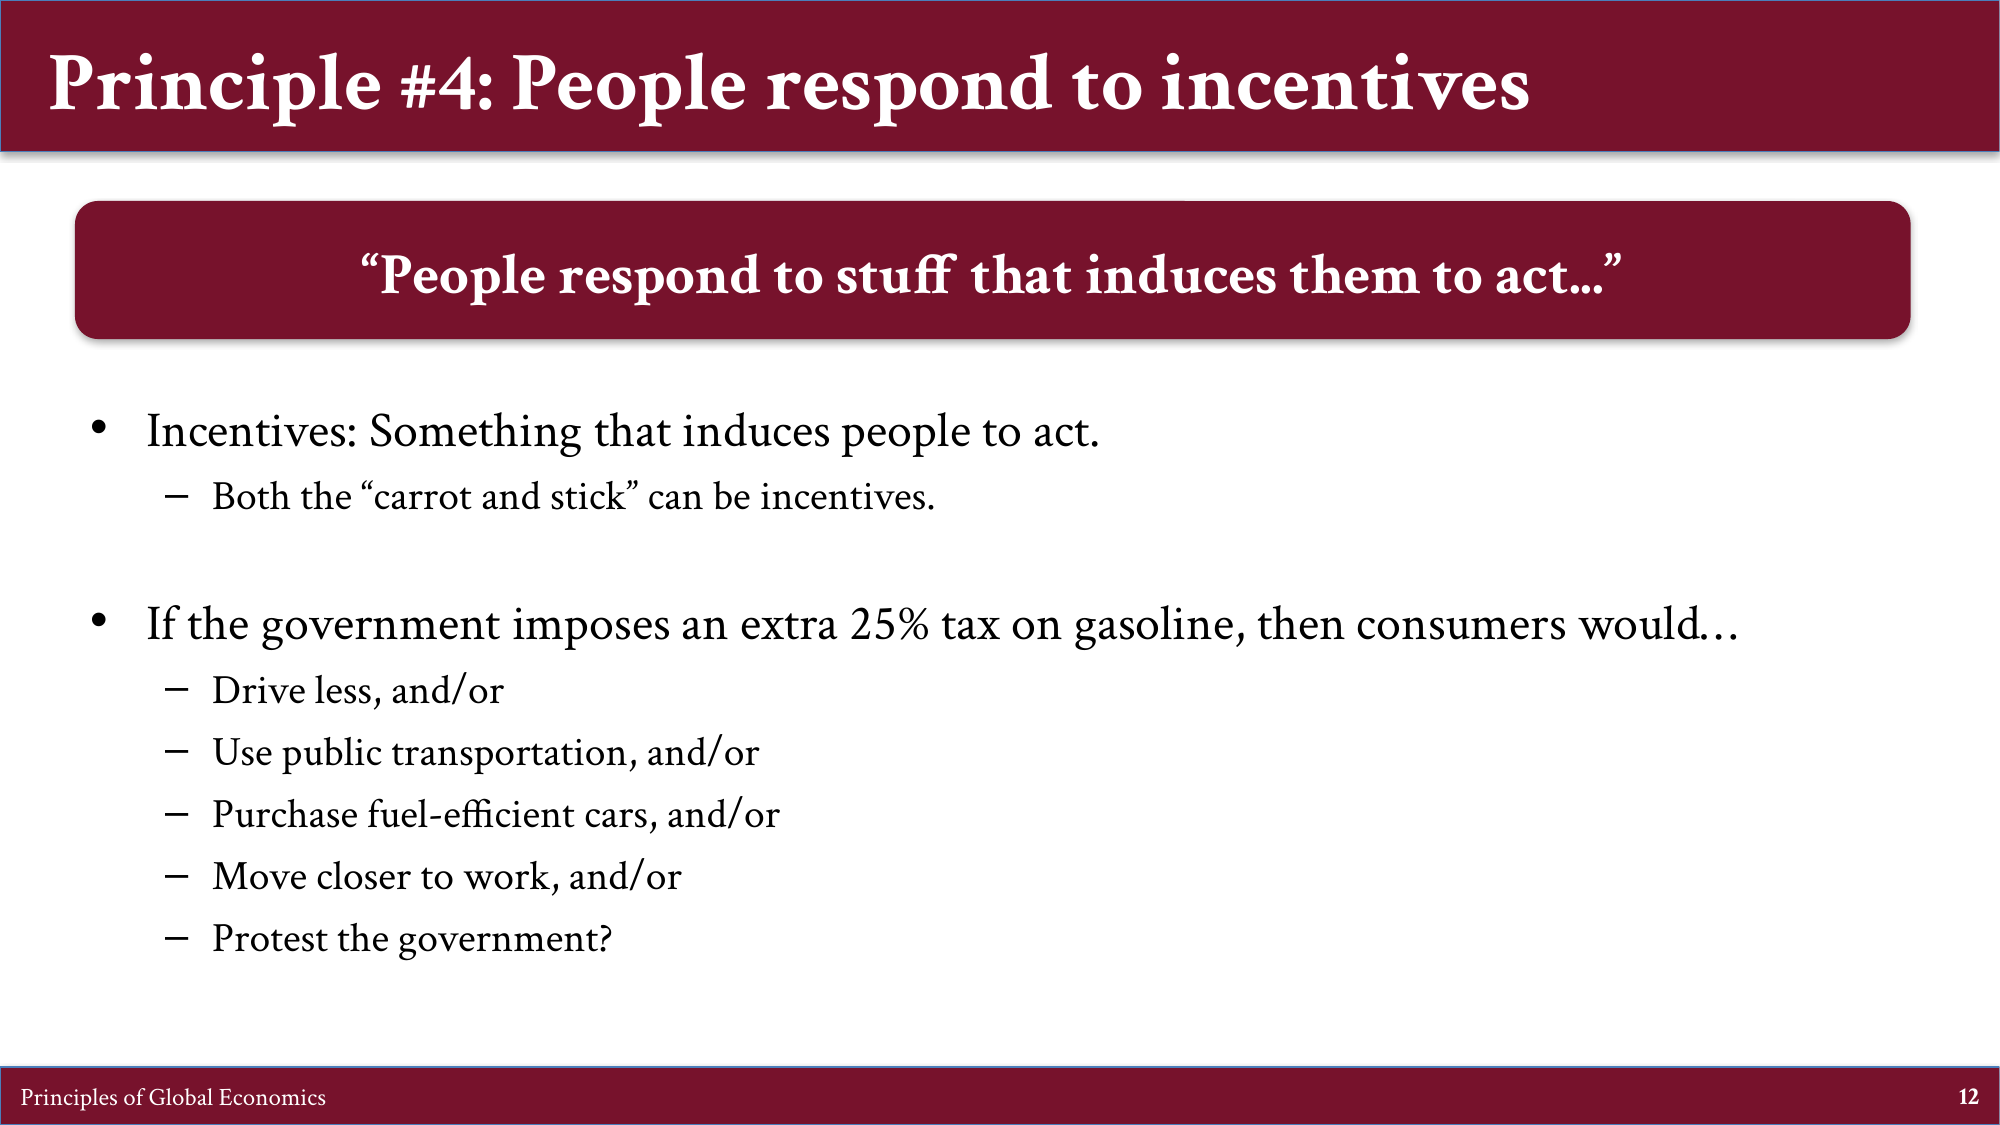

# Principle #4: People respond to incentives
“People respond to stuff that induces them to act...”
Incentives: Something that induces people to act.
Both the “carrot and stick” can be incentives.

If the government imposes an extra 25% tax on gasoline, then consumers would…
Drive less, and/or
Use public transportation, and/or
Purchase fuel-efficient cars, and/or
Move closer to work, and/or
Protest the government?

 Principles of Global Economics
12